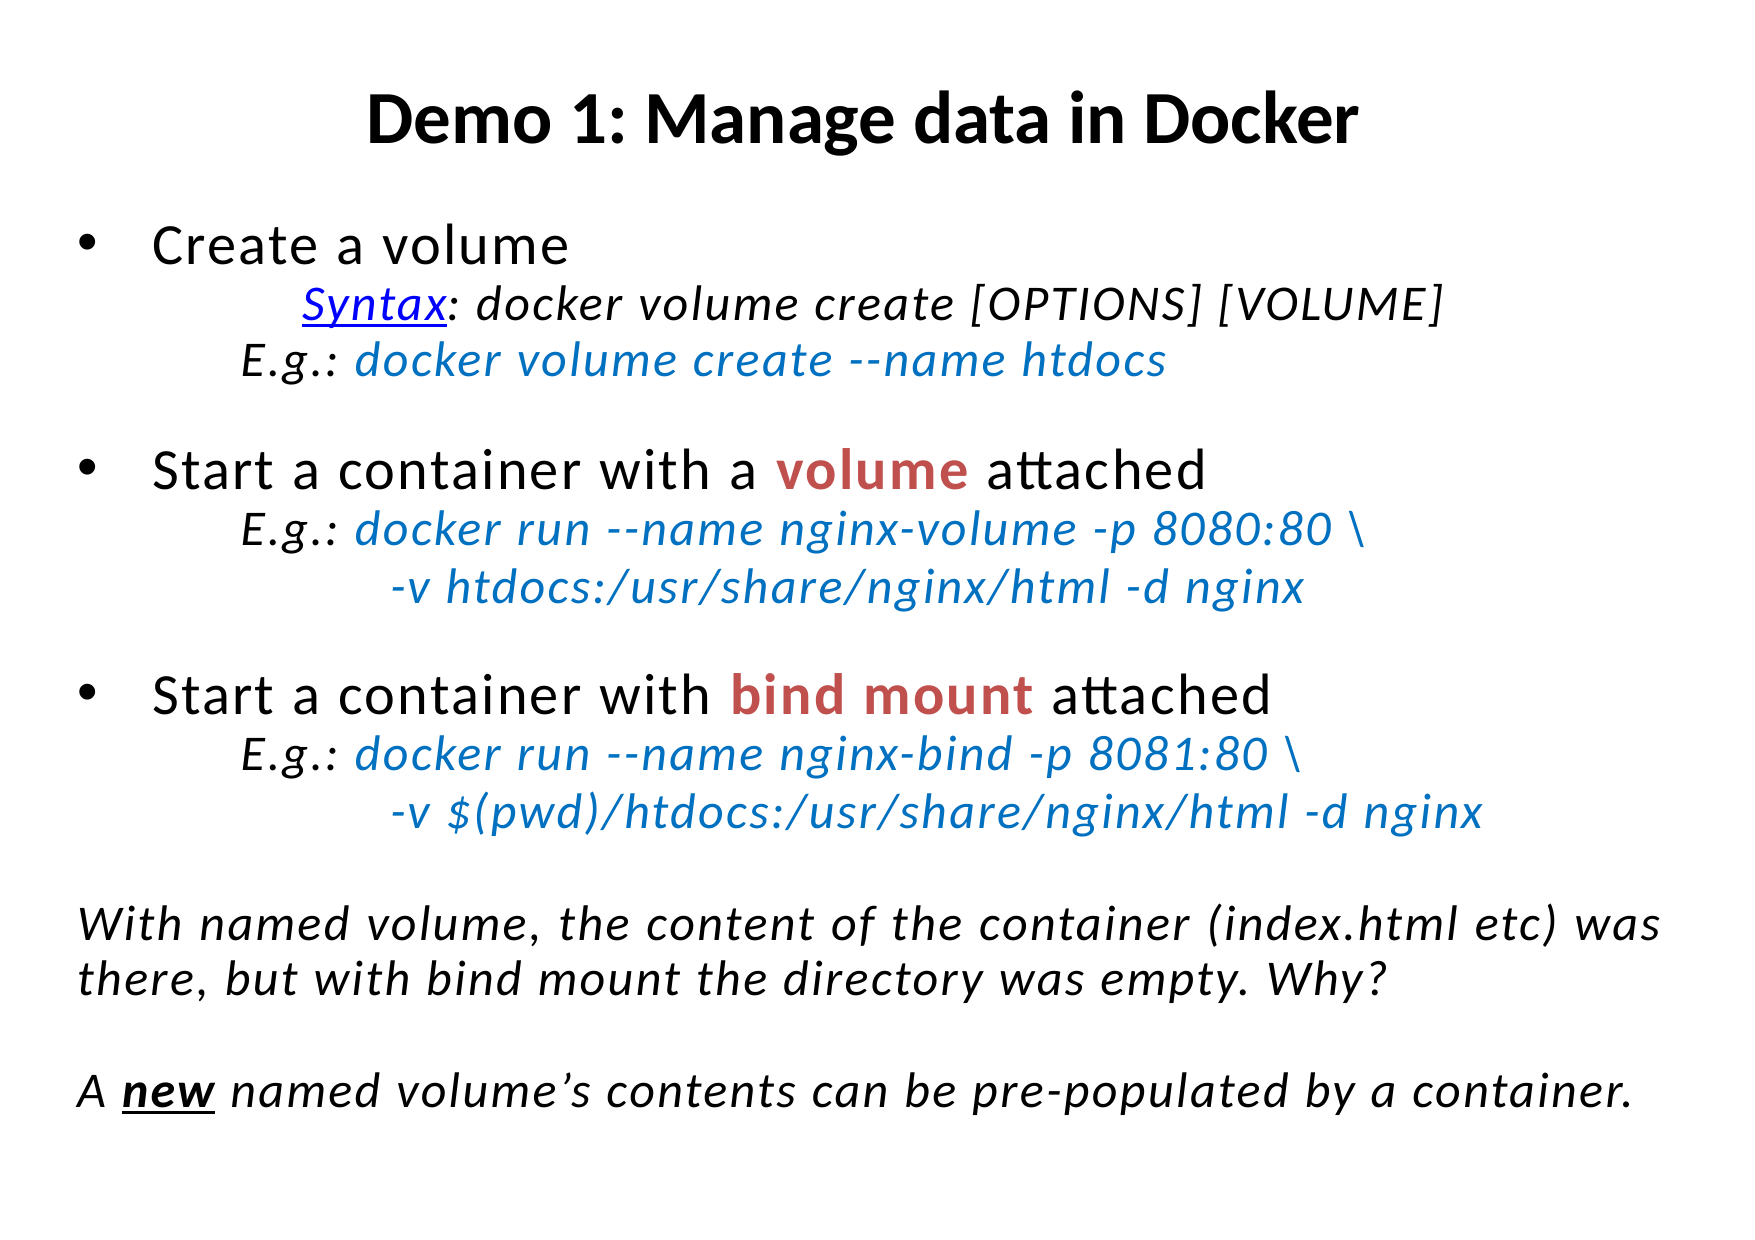

# Demo 1: Manage data in Docker
Create a volume
	Syntax: docker volume create [OPTIONS] [VOLUME]
	 E.g.: docker volume create --name htdocs

Start a container with a volume attached
	 E.g.: docker run --name nginx-volume -p 8080:80 \
	            -v htdocs:/usr/share/nginx/html -d nginx

Start a container with bind mount attached
	 E.g.: docker run --name nginx-bind -p 8081:80 \
	            -v $(pwd)/htdocs:/usr/share/nginx/html -d nginx

With named volume, the content of the container (index.html etc) was there, but with bind mount the directory was empty. Why?

A new named volume’s contents can be pre-populated by a container.